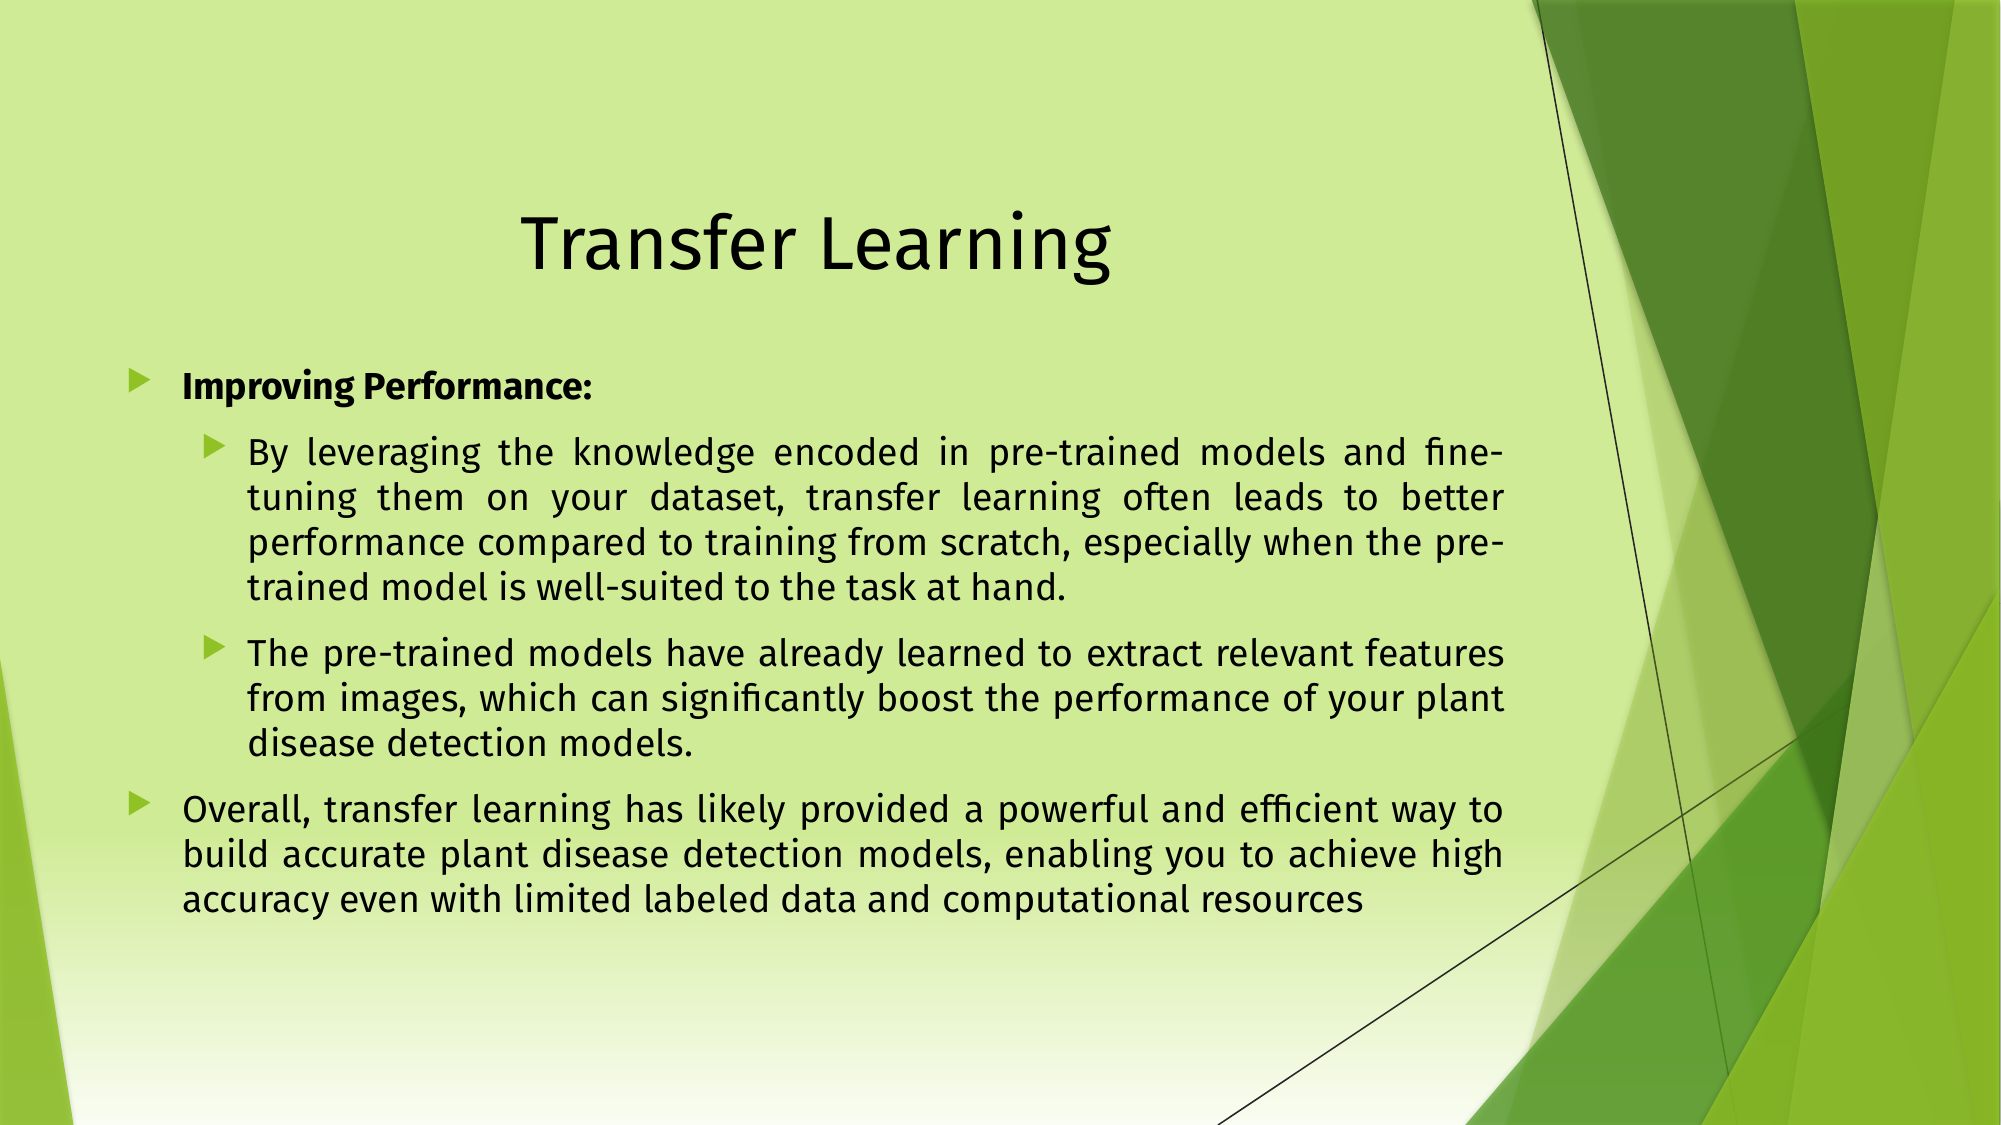

# Transfer Learning
Improving Performance:
By leveraging the knowledge encoded in pre-trained models and fine-tuning them on your dataset, transfer learning often leads to better performance compared to training from scratch, especially when the pre-trained model is well-suited to the task at hand.
The pre-trained models have already learned to extract relevant features from images, which can significantly boost the performance of your plant disease detection models.
Overall, transfer learning has likely provided a powerful and efficient way to build accurate plant disease detection models, enabling you to achieve high accuracy even with limited labeled data and computational resources